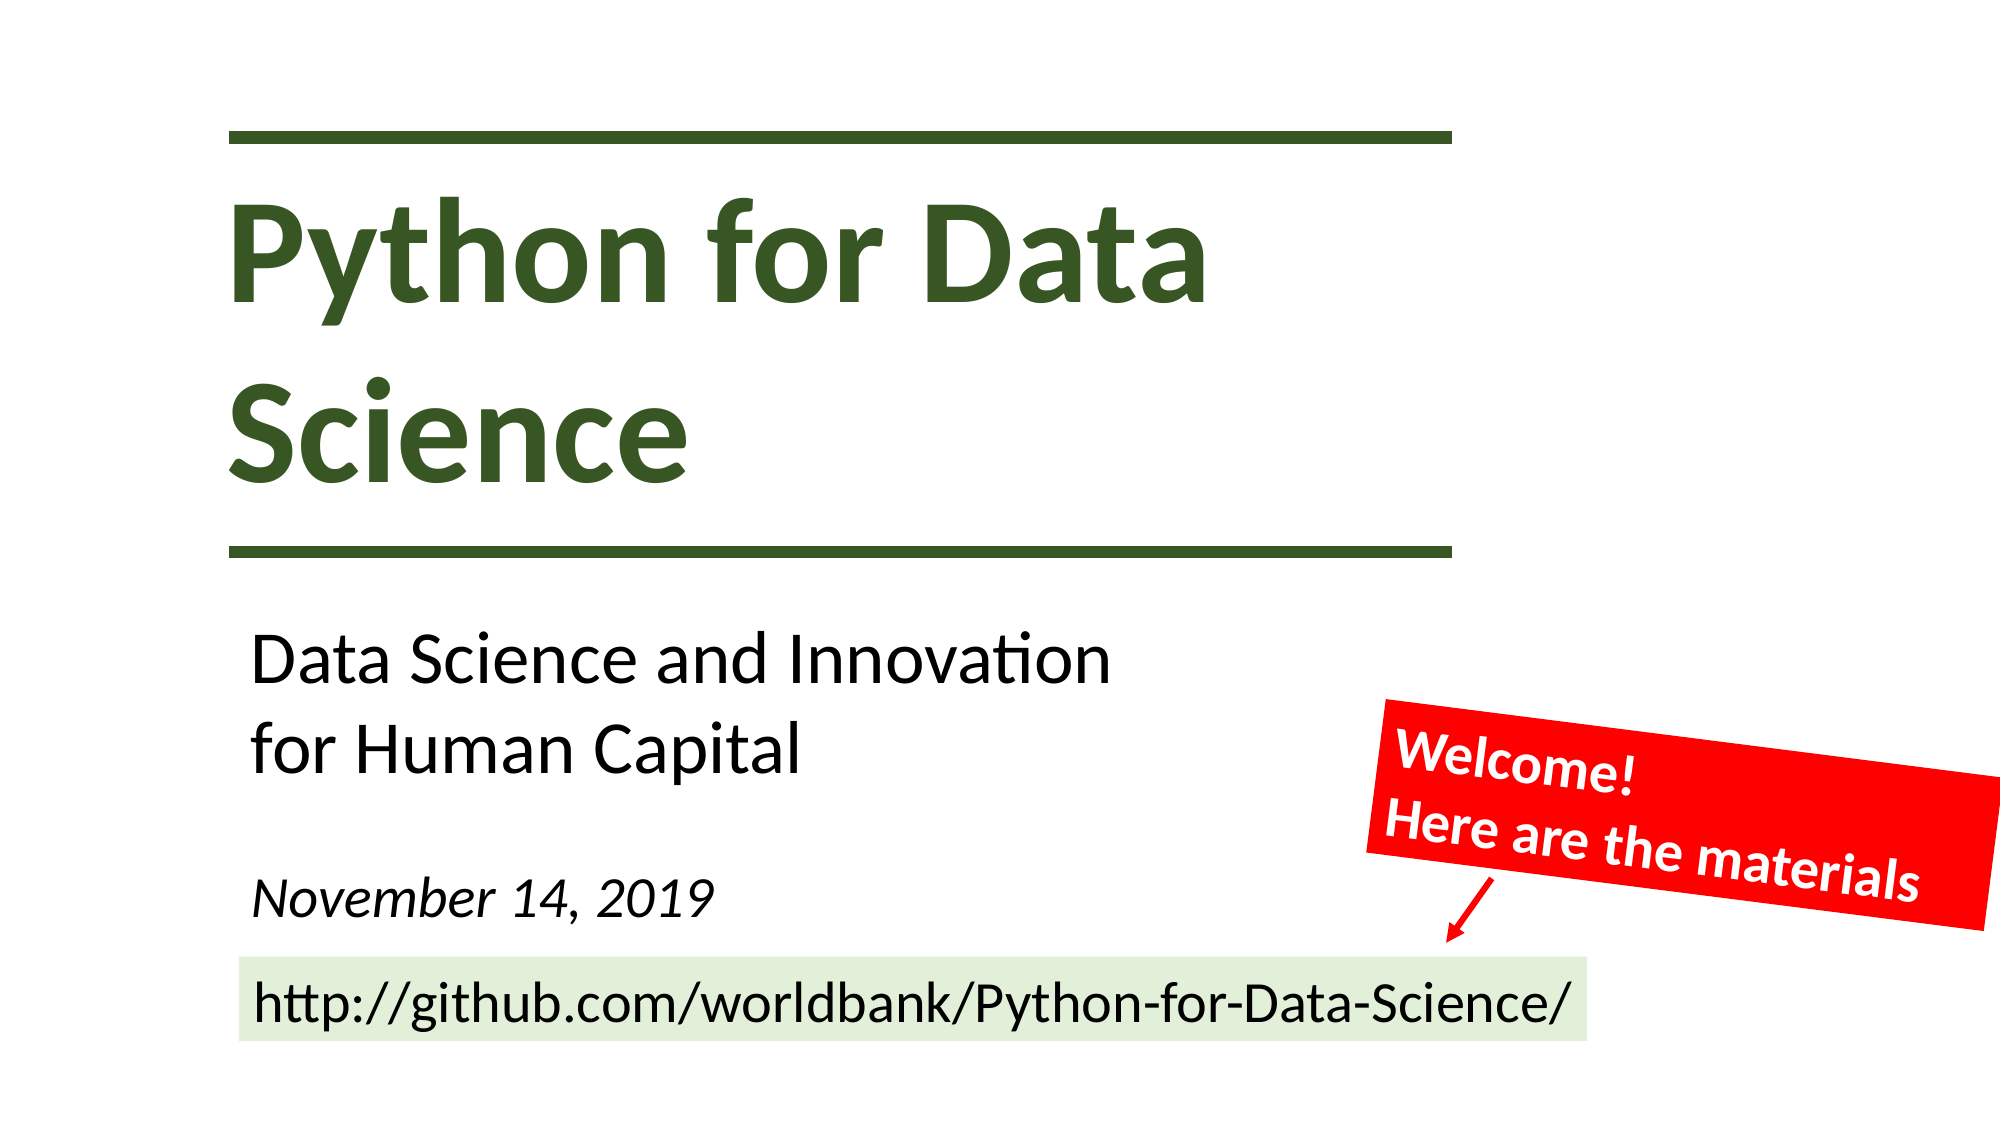

Python for Data Science
Data Science and Innovation for Human Capital

November 14, 2019

Welcome!
Here are the materials
http://github.com/worldbank/Python-for-Data-Science/